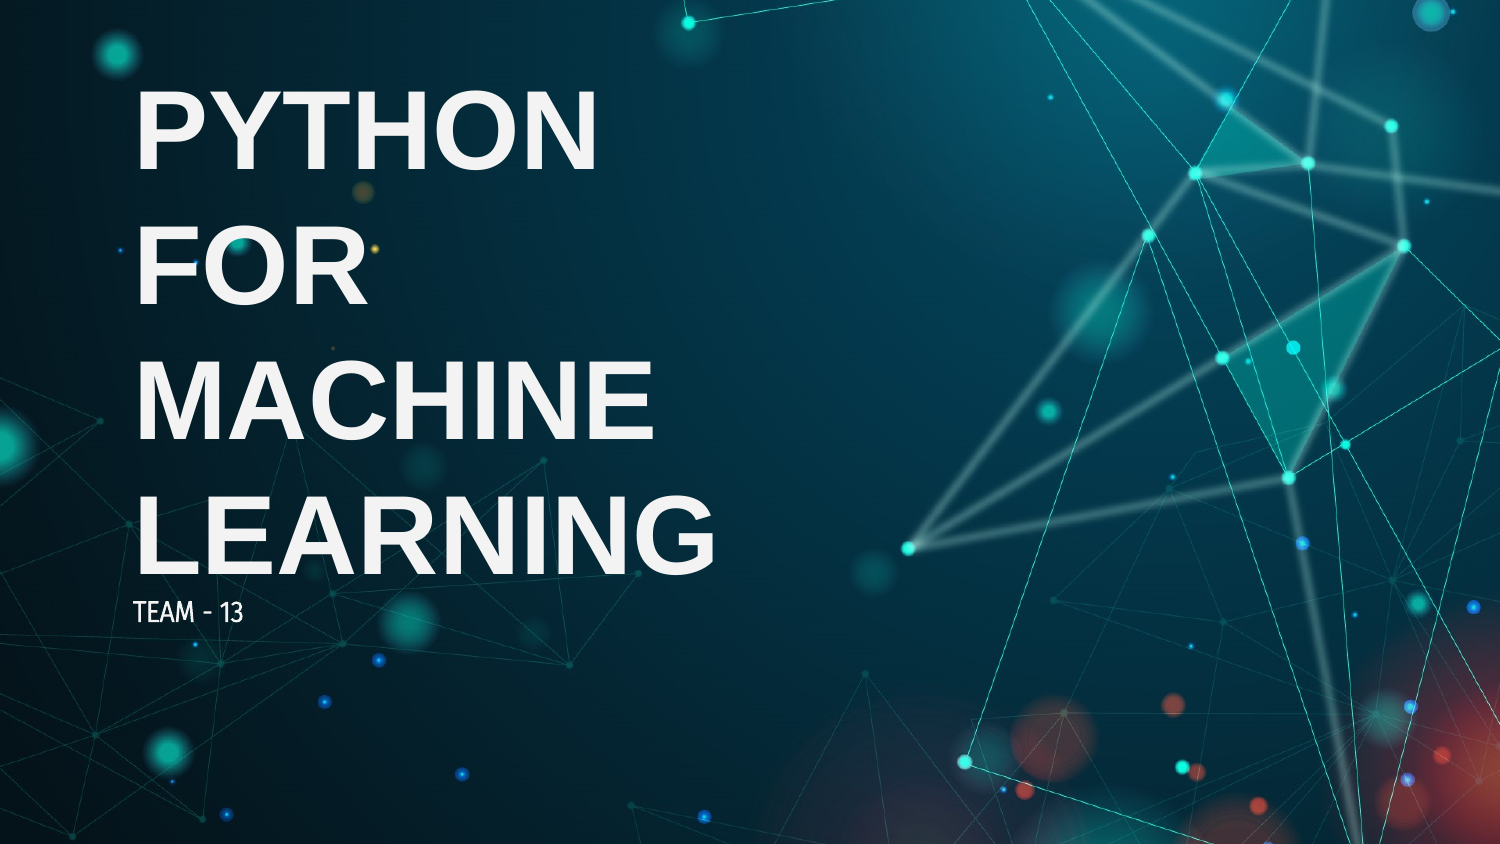

# PYTHON FOR MACHINE LEARNING
TEAM - 13